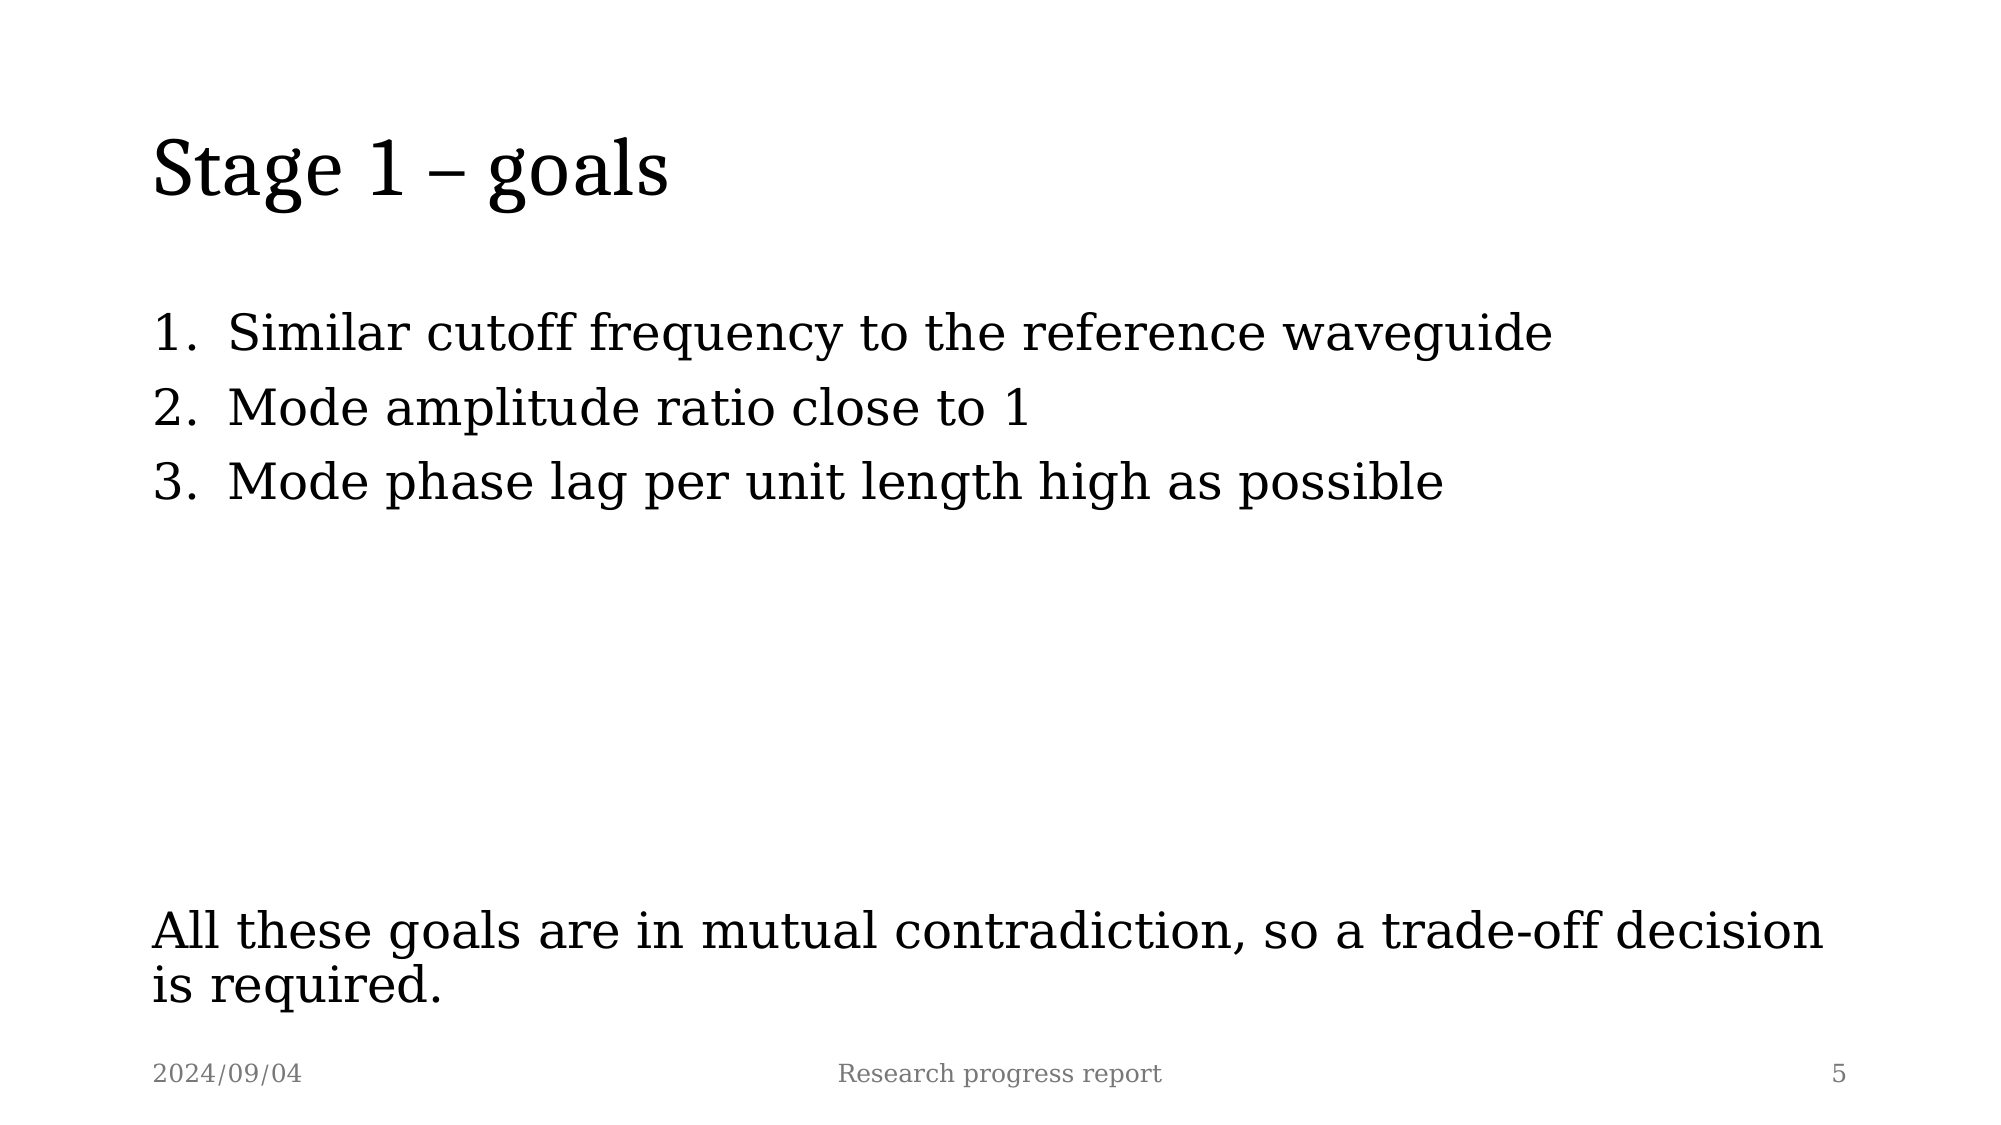

# Stage 1 – goals
Similar cutoff frequency to the reference waveguide
Mode amplitude ratio close to 1
Mode phase lag per unit length high as possible

All these goals are in mutual contradiction, so a trade-off decision is required.
2024/09/04
Research progress report
5